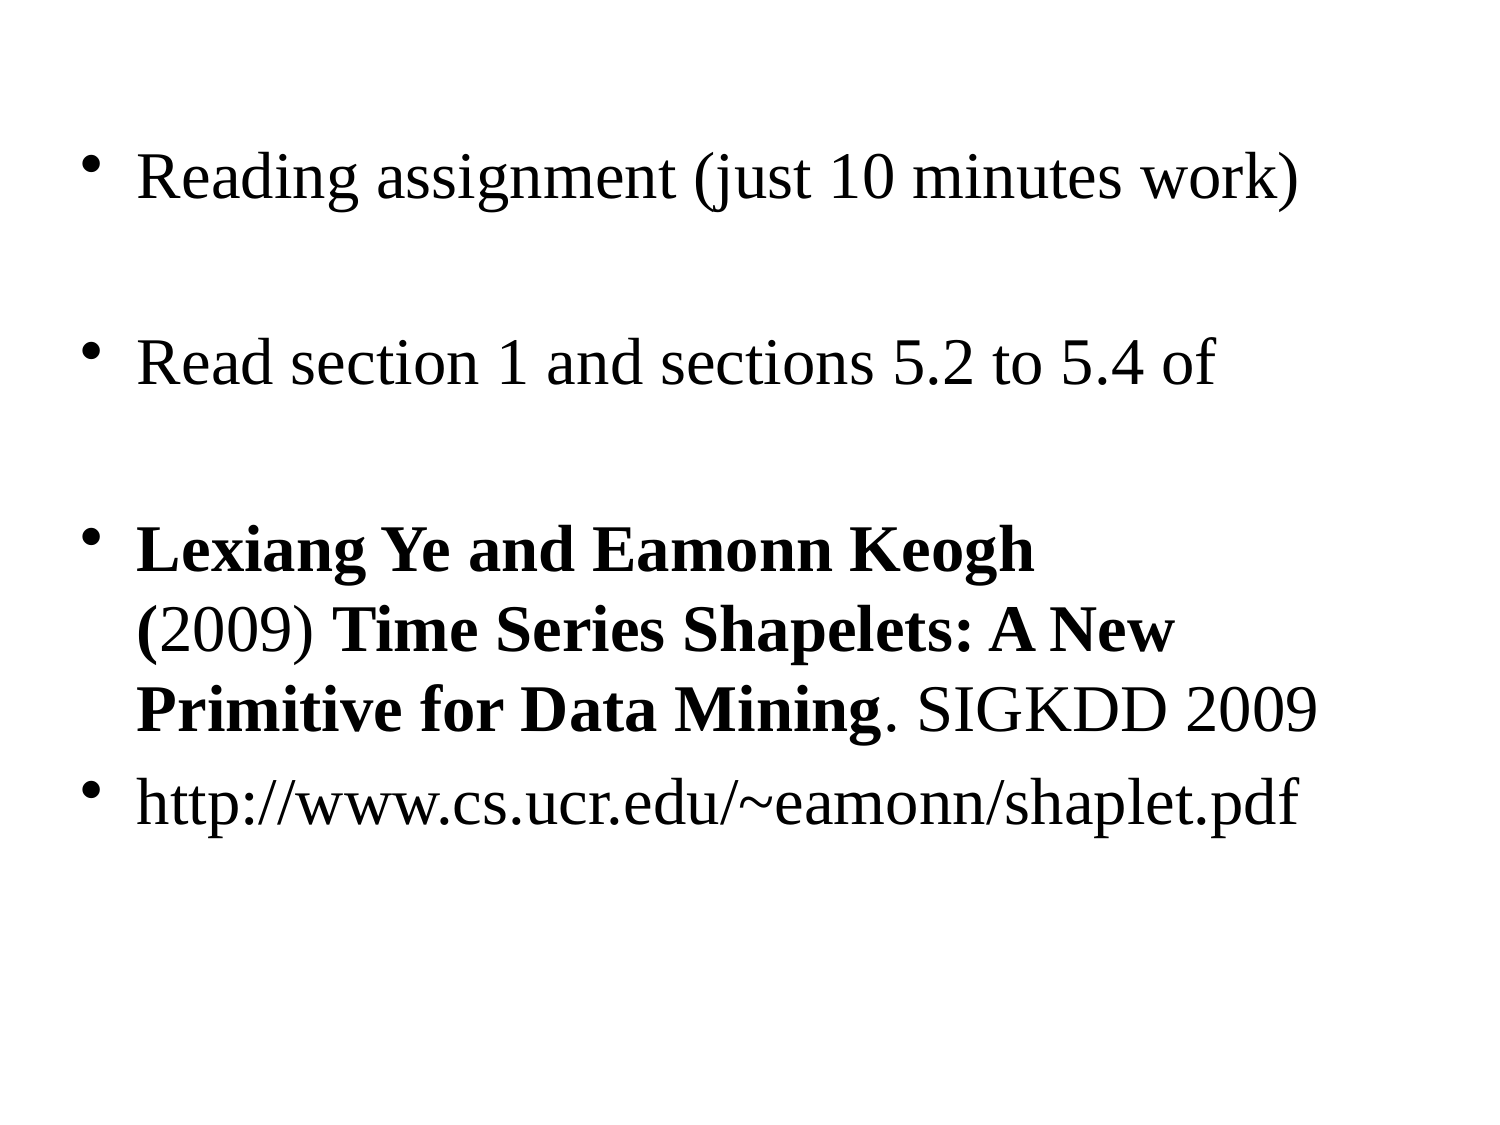

Reading assignment (just 10 minutes work)

Read section 1 and sections 5.2 to 5.4 of

Lexiang Ye and Eamonn Keogh (2009) Time Series Shapelets: A New Primitive for Data Mining. SIGKDD 2009
http://www.cs.ucr.edu/~eamonn/shaplet.pdf